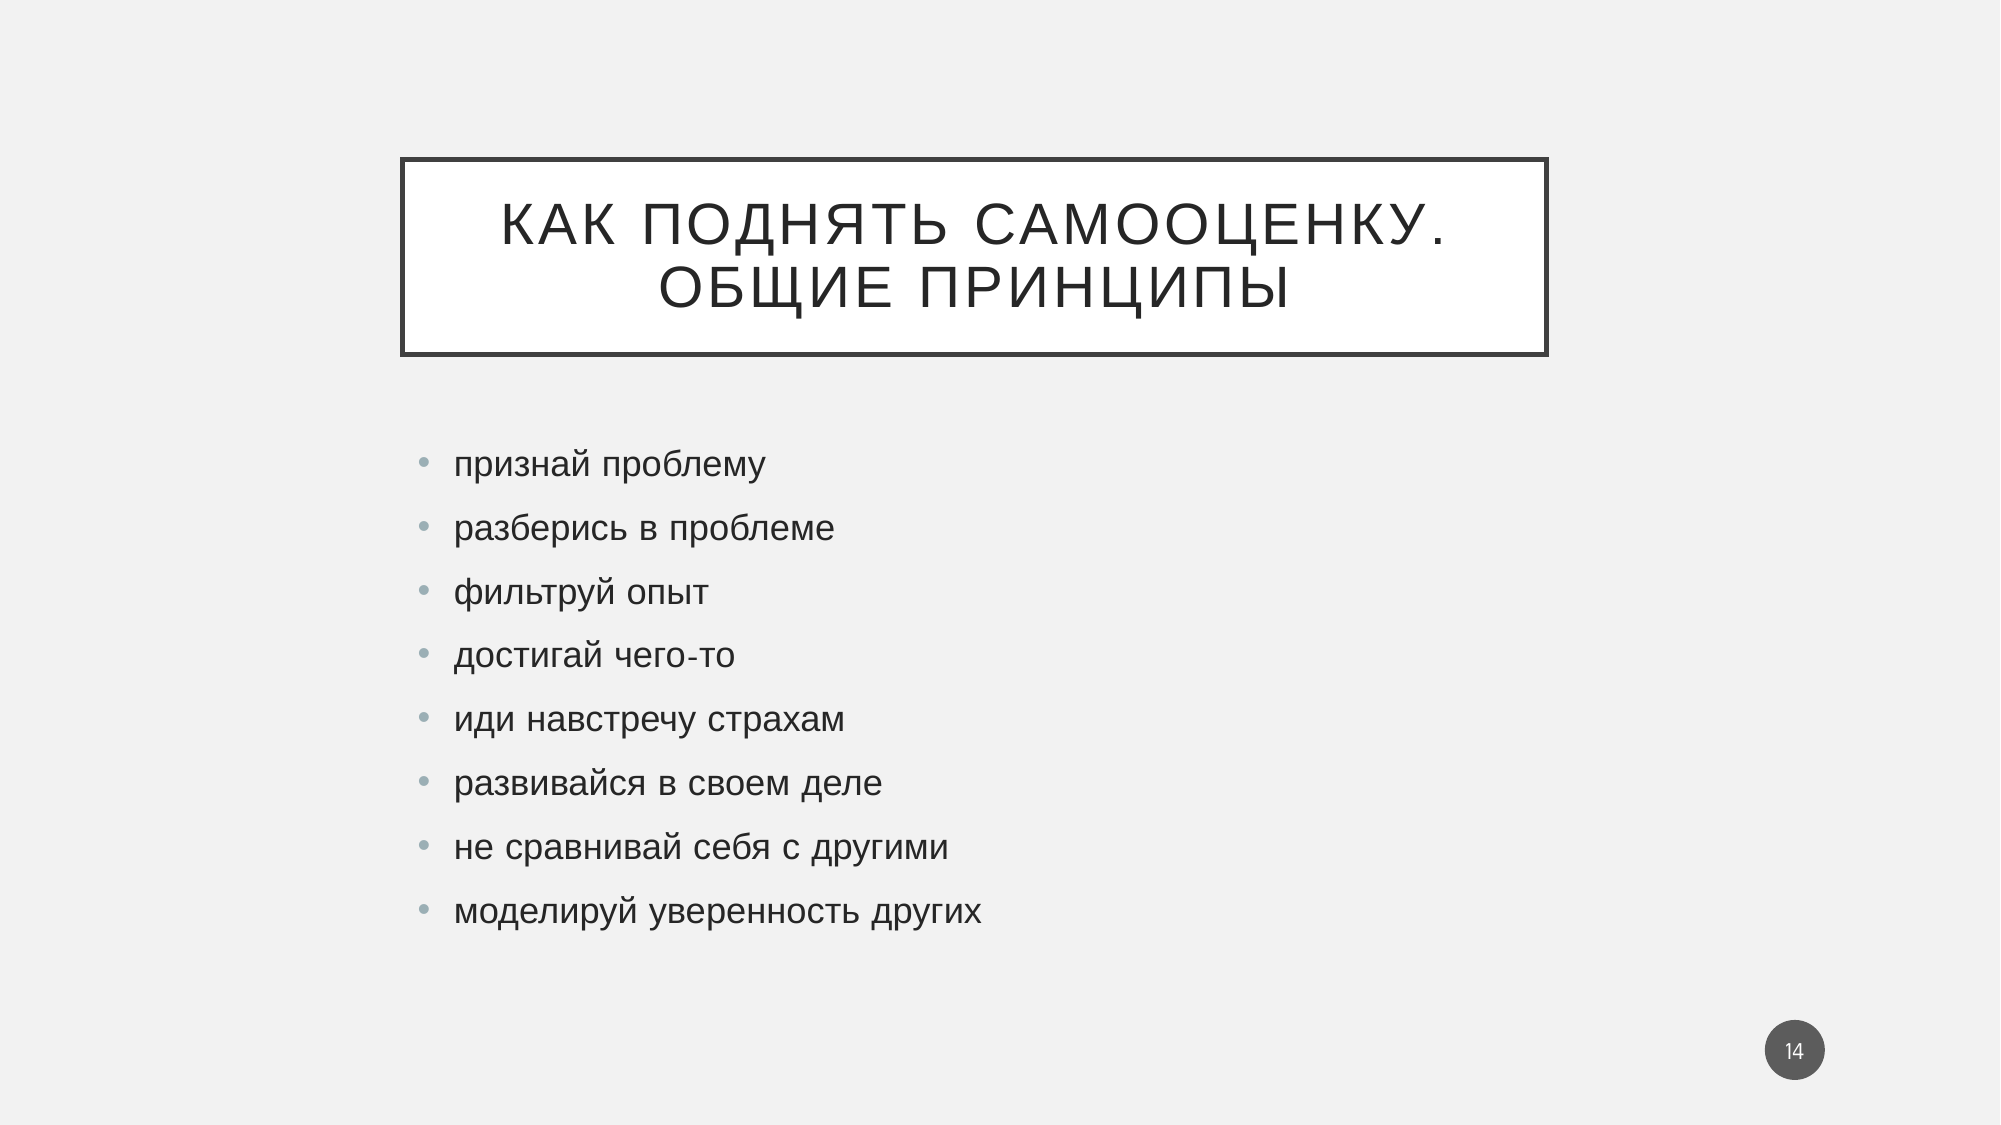

# Как поднять самооценку. Общие принципы
признай проблему
разберись в проблеме
фильтруй опыт
достигай чего-то
иди навстречу страхам
развивайся в своем деле
не сравнивай себя с другими
моделируй уверенность других
14